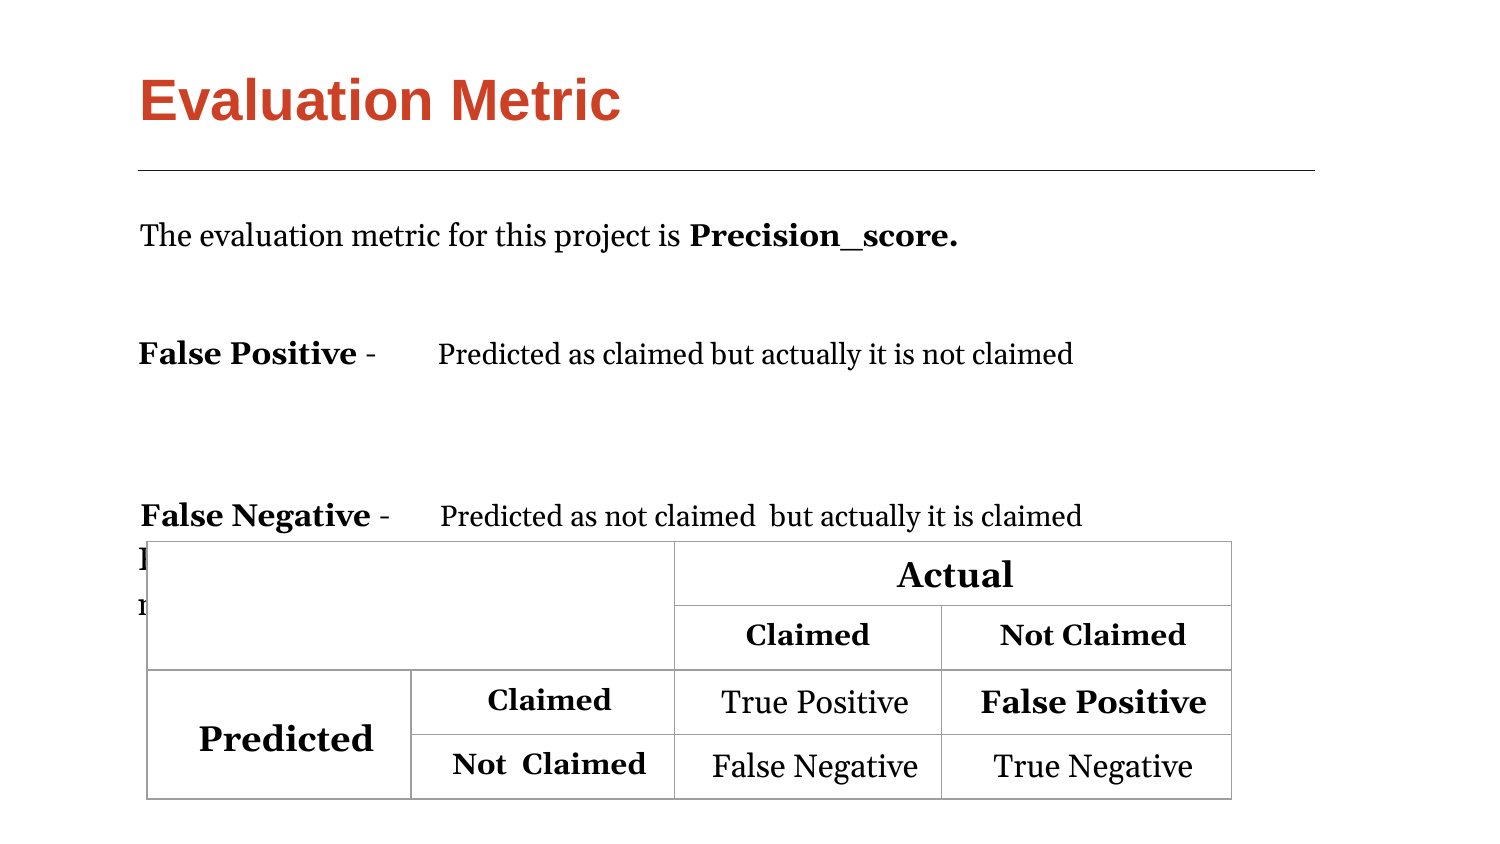

# Evaluation Metric
The evaluation metric for this project is Precision_score.

False Positive - 	Predicted as claimed but actually it is not claimed
False Negative - 	Predicted as not claimed  but actually it is claimed
False Positives is harmful for the business and we should look out for it to minimize financial loss for our Company.

|  |  | Actual |  |
| --- | --- | --- | --- |
|  |  | Claimed | Not Claimed |
| Predicted | Claimed | True Positive | False Positive |
|  | Not Claimed | False Negative | True Negative |